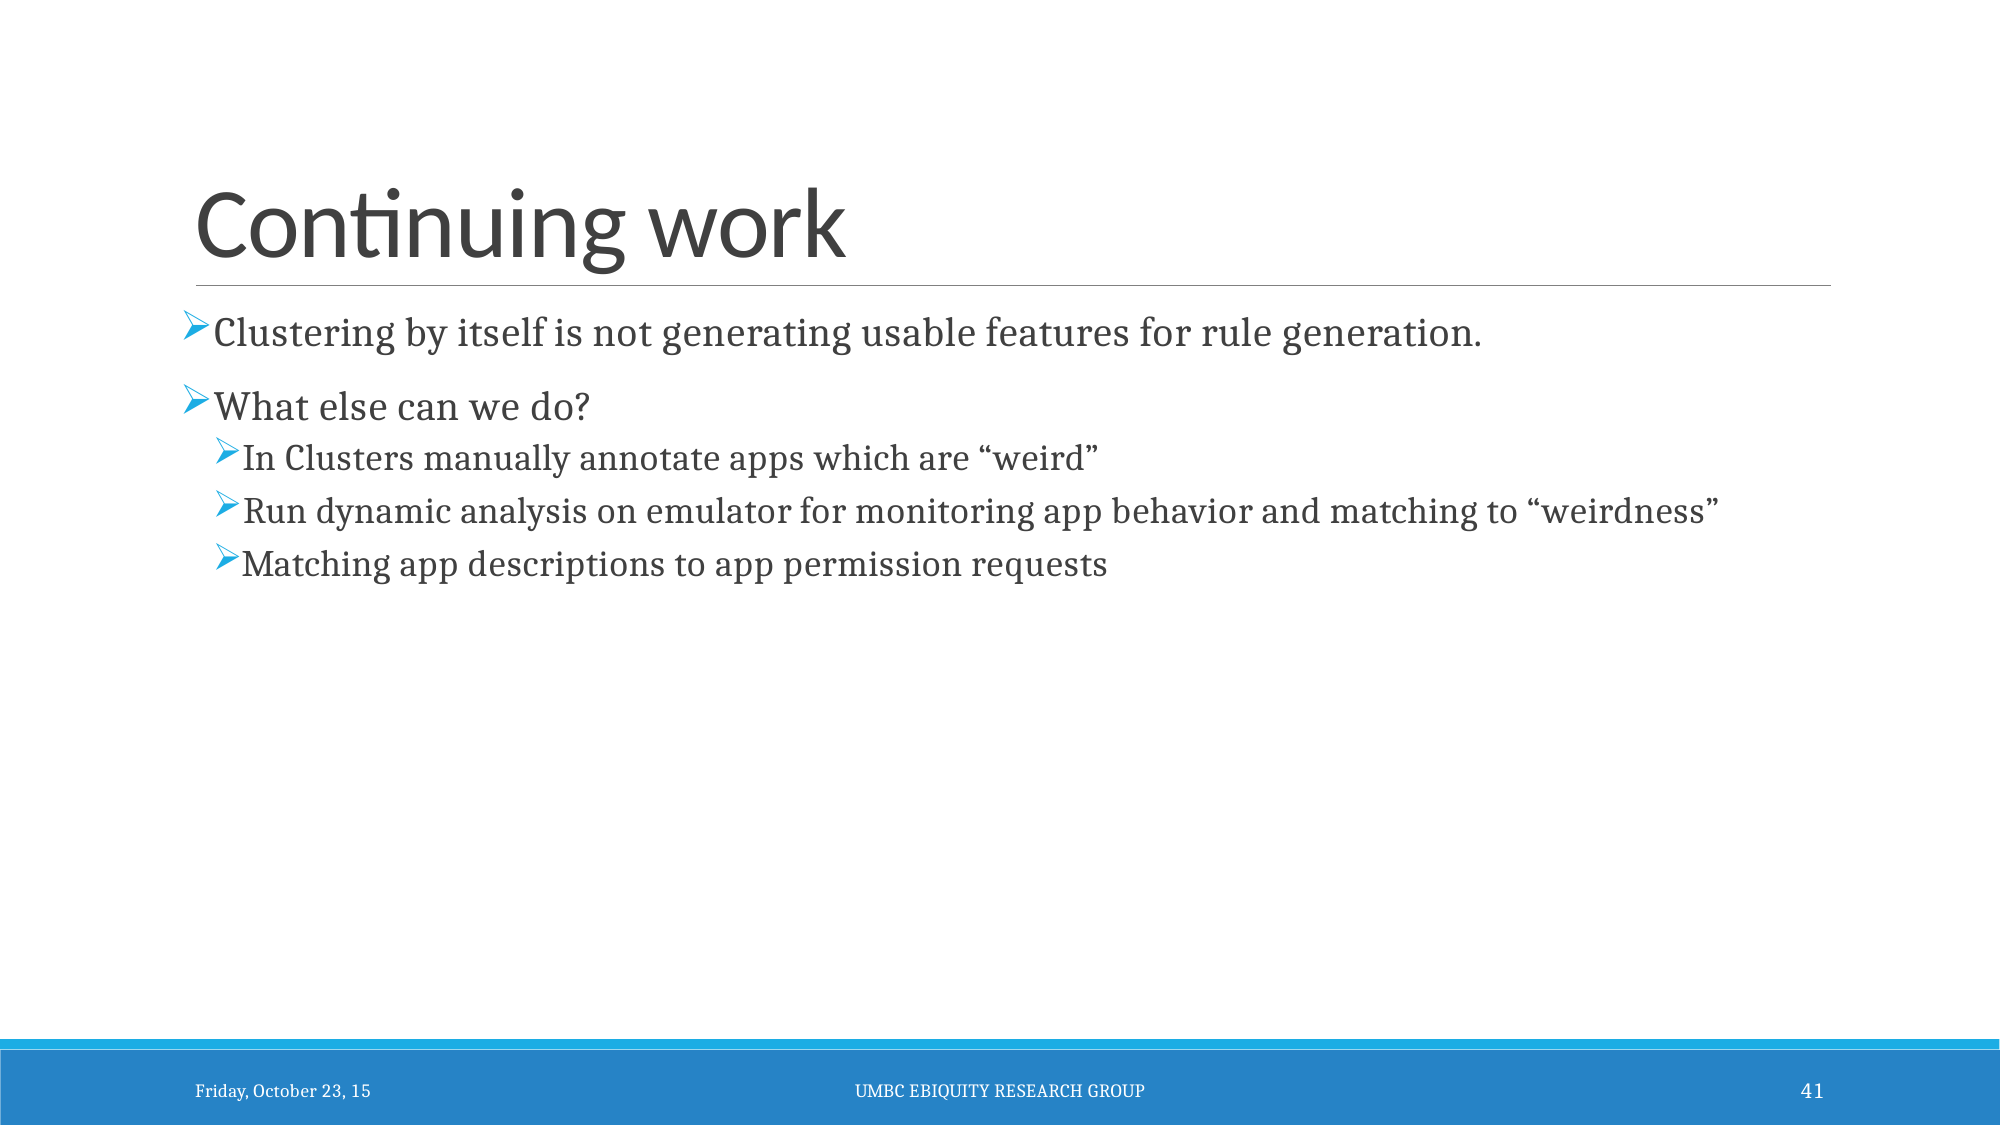

# Continuing work
Clustering by itself is not generating usable features for rule generation.
What else can we do?
In Clusters manually annotate apps which are “weird”
Run dynamic analysis on emulator for monitoring app behavior and matching to “weirdness”
Matching app descriptions to app permission requests
Friday, October 23, 15
UMBC Ebiquity Research Group
41